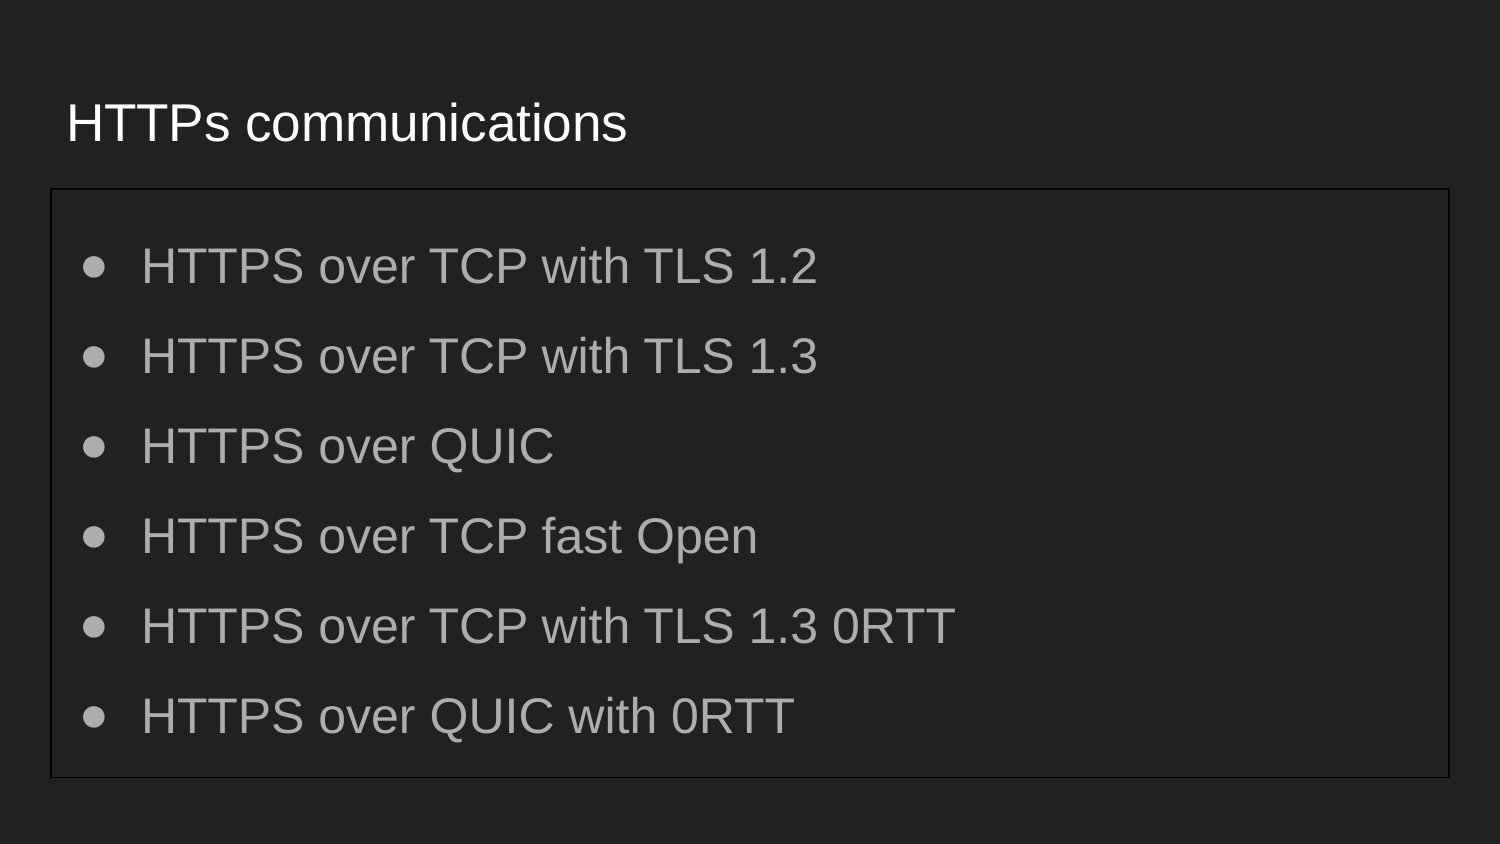

# HTTPs communications
HTTPS over TCP with TLS 1.2
HTTPS over TCP with TLS 1.3
HTTPS over QUIC
HTTPS over TCP fast Open
HTTPS over TCP with TLS 1.3 0RTT
HTTPS over QUIC with 0RTT